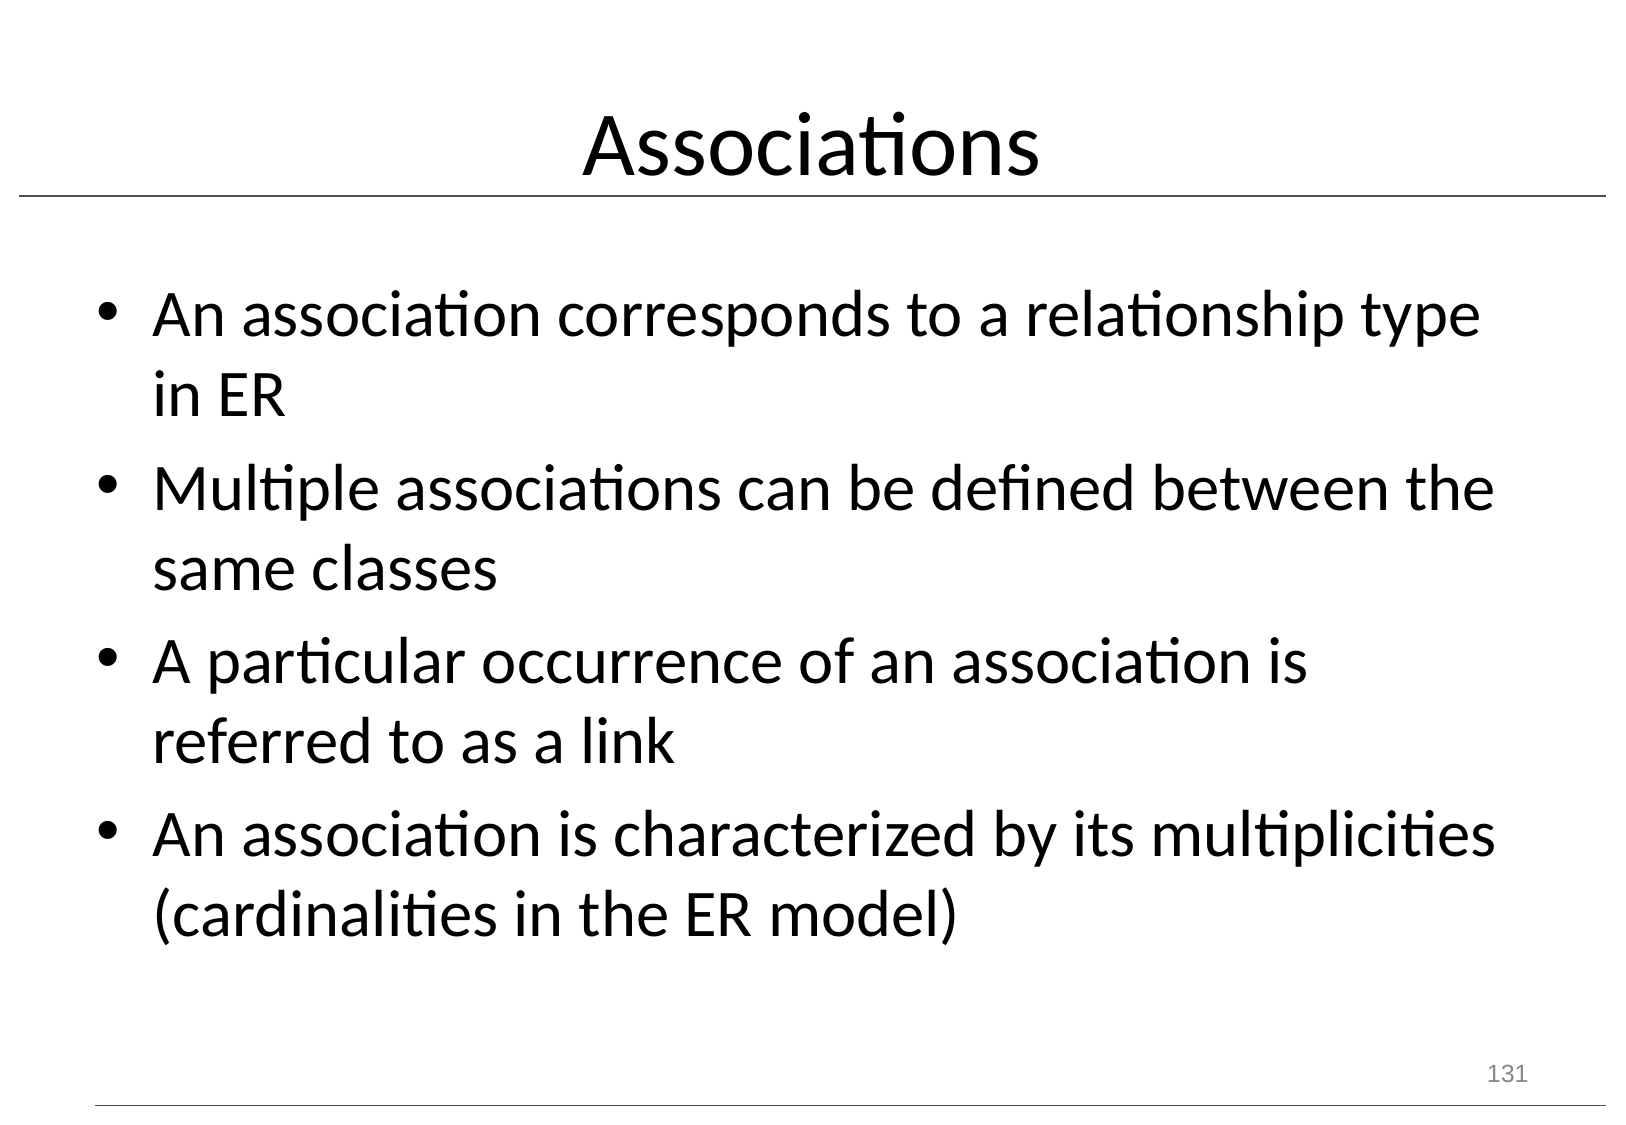

# Associations
An association corresponds to a relationship type in ER
Multiple associations can be defined between the same classes
A particular occurrence of an association is referred to as a link
An association is characterized by its multiplicities (cardinalities in the ER model)
131